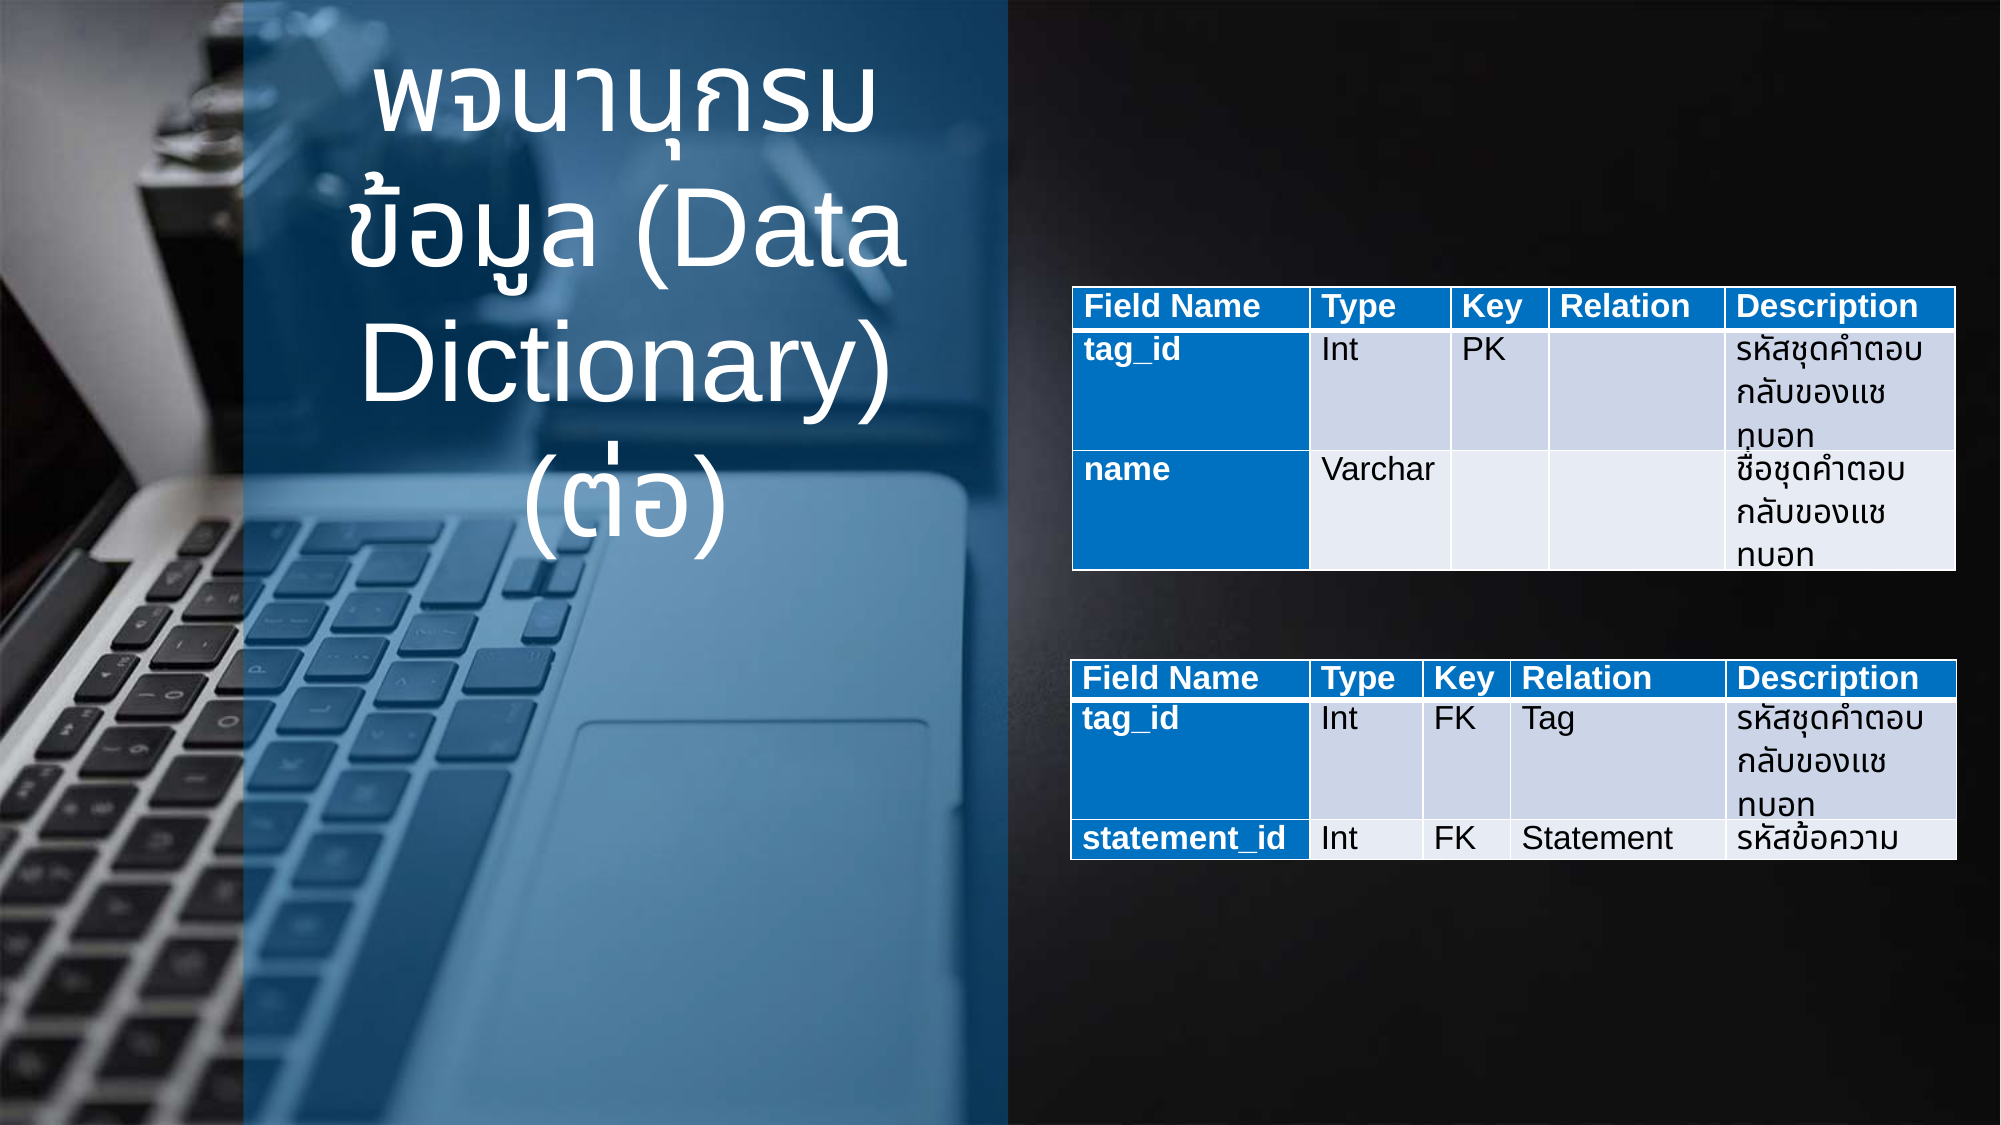

พจนานุกรมข้อมูล (Data Dictionary)
(ต่อ)
| Field Name | Type | Key | Relation | Description |
| --- | --- | --- | --- | --- |
| tag\_id | Int | PK |  | รหัสชุดคำตอบกลับของแชทบอท |
| name | Varchar |  |  | ชื่อชุดคำตอบกลับของแชทบอท |
| Field Name | Type | Key | Relation | Description |
| --- | --- | --- | --- | --- |
| tag\_id | Int | FK | Tag | รหัสชุดคำตอบกลับของแชทบอท |
| statement\_id | Int | FK | Statement | รหัสข้อความ |